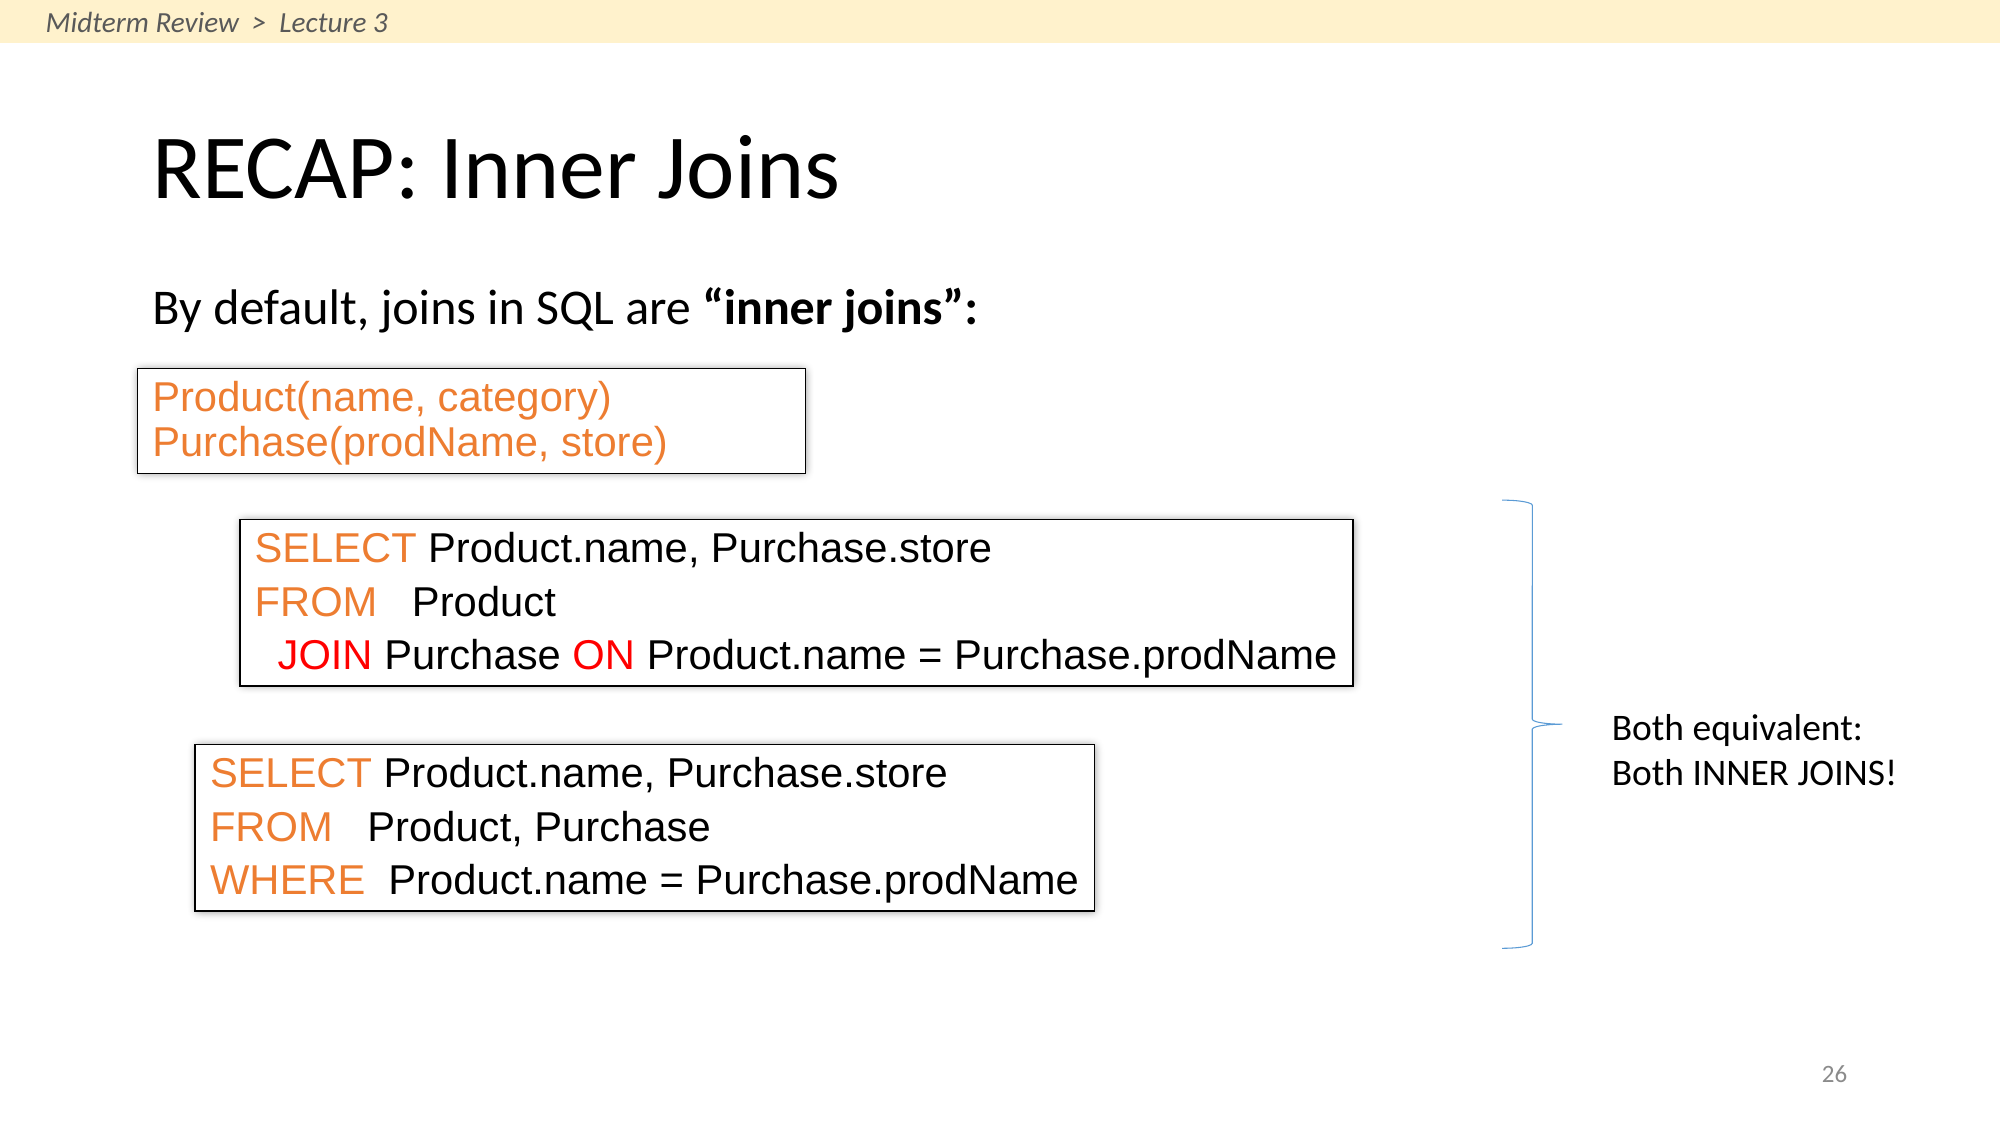

Midterm Review  >  Lecture 3
# RECAP: Inner Joins
By default, joins in SQL are “inner joins”:

Product(name, category)
Purchase(prodName, store)

SELECT Product.name, Purchase.store
FROM   Product
  JOIN Purchase ON Product.name = Purchase.prodName
Both equivalent:
Both INNER JOINS!
SELECT Product.name, Purchase.store
FROM   Product, Purchase
WHERE  Product.name = Purchase.prodName
26